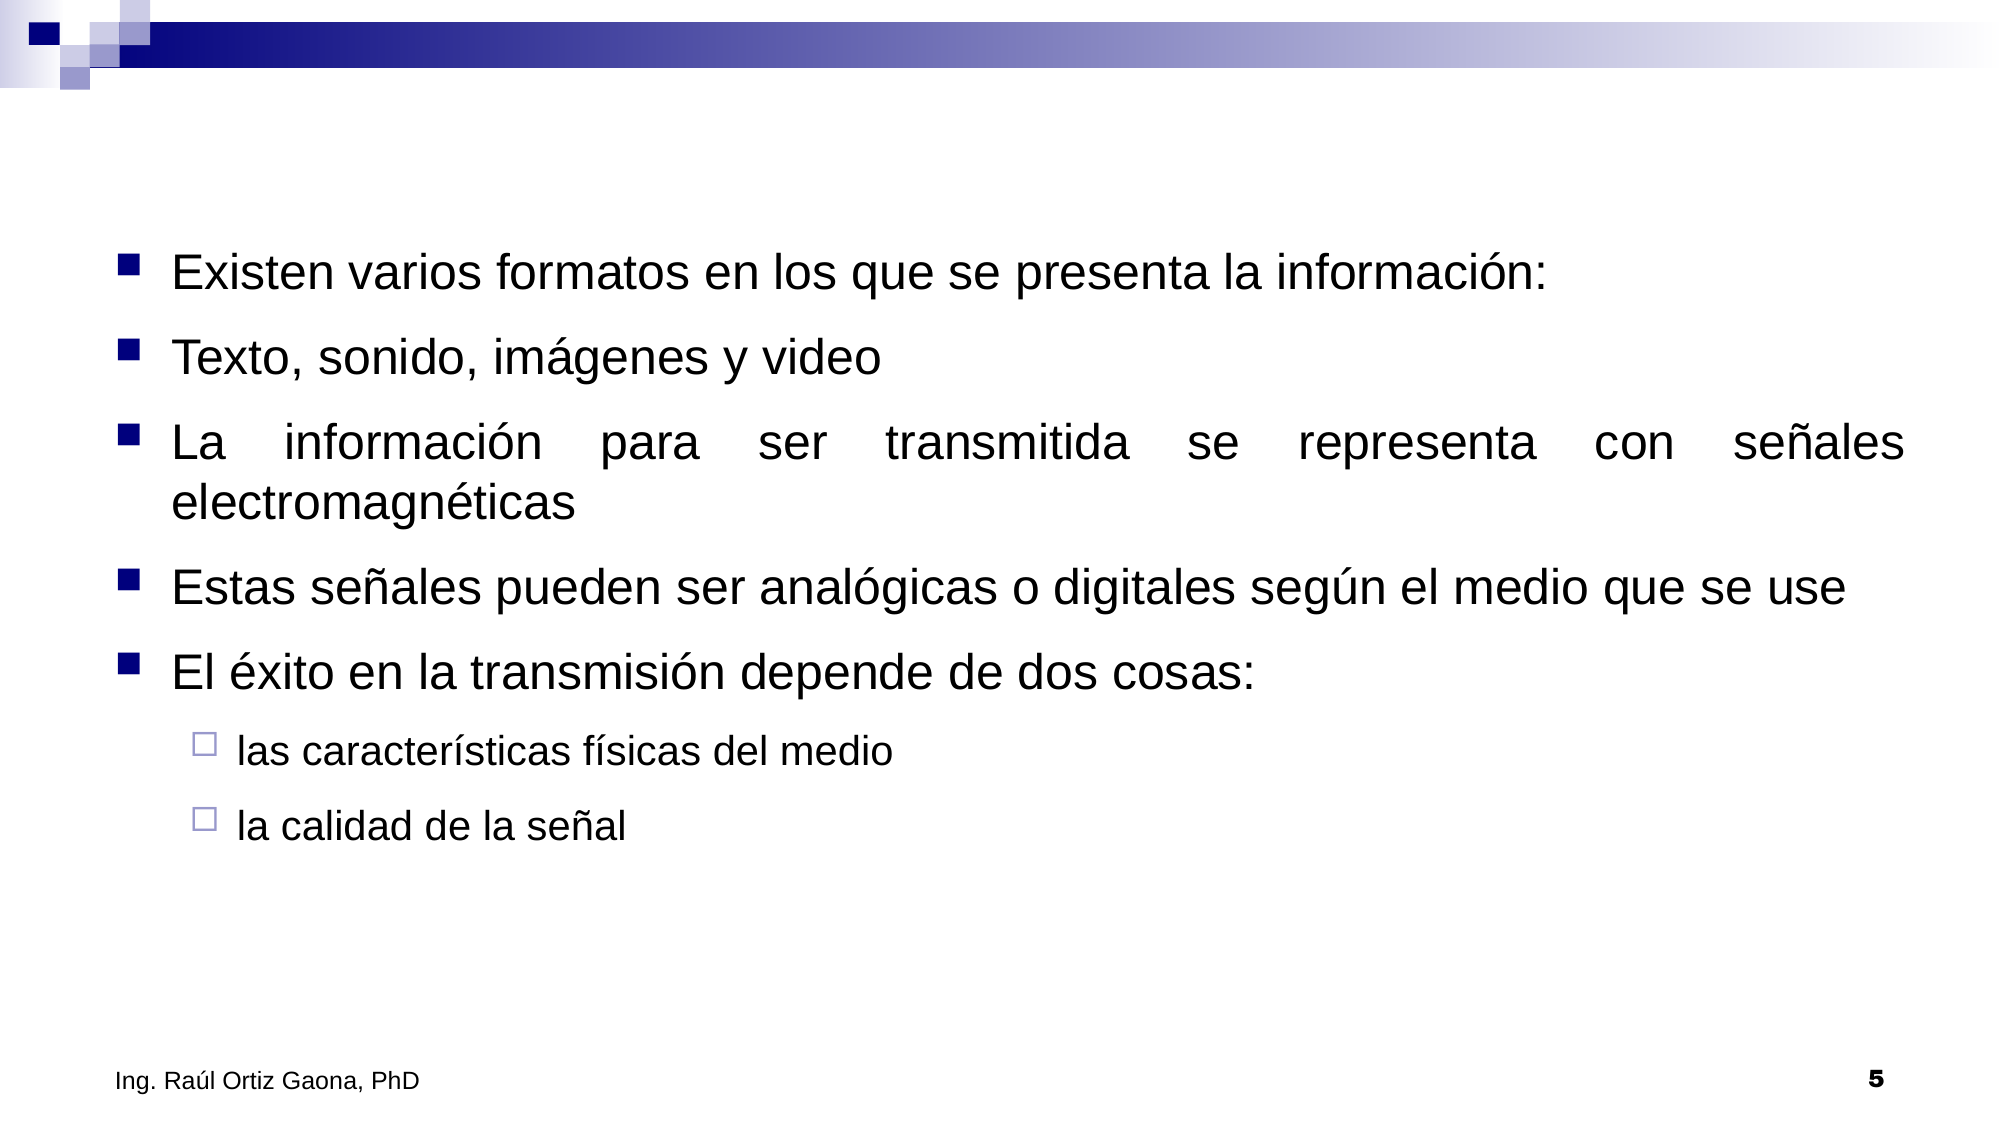

Existen varios formatos en los que se presenta la información:
Texto, sonido, imágenes y video
La información para ser transmitida se representa con señales electromagnéticas
Estas señales pueden ser analógicas o digitales según el medio que se use
El éxito en la transmisión depende de dos cosas:
las características físicas del medio
la calidad de la señal
Ing. Raúl Ortiz Gaona, PhD
5